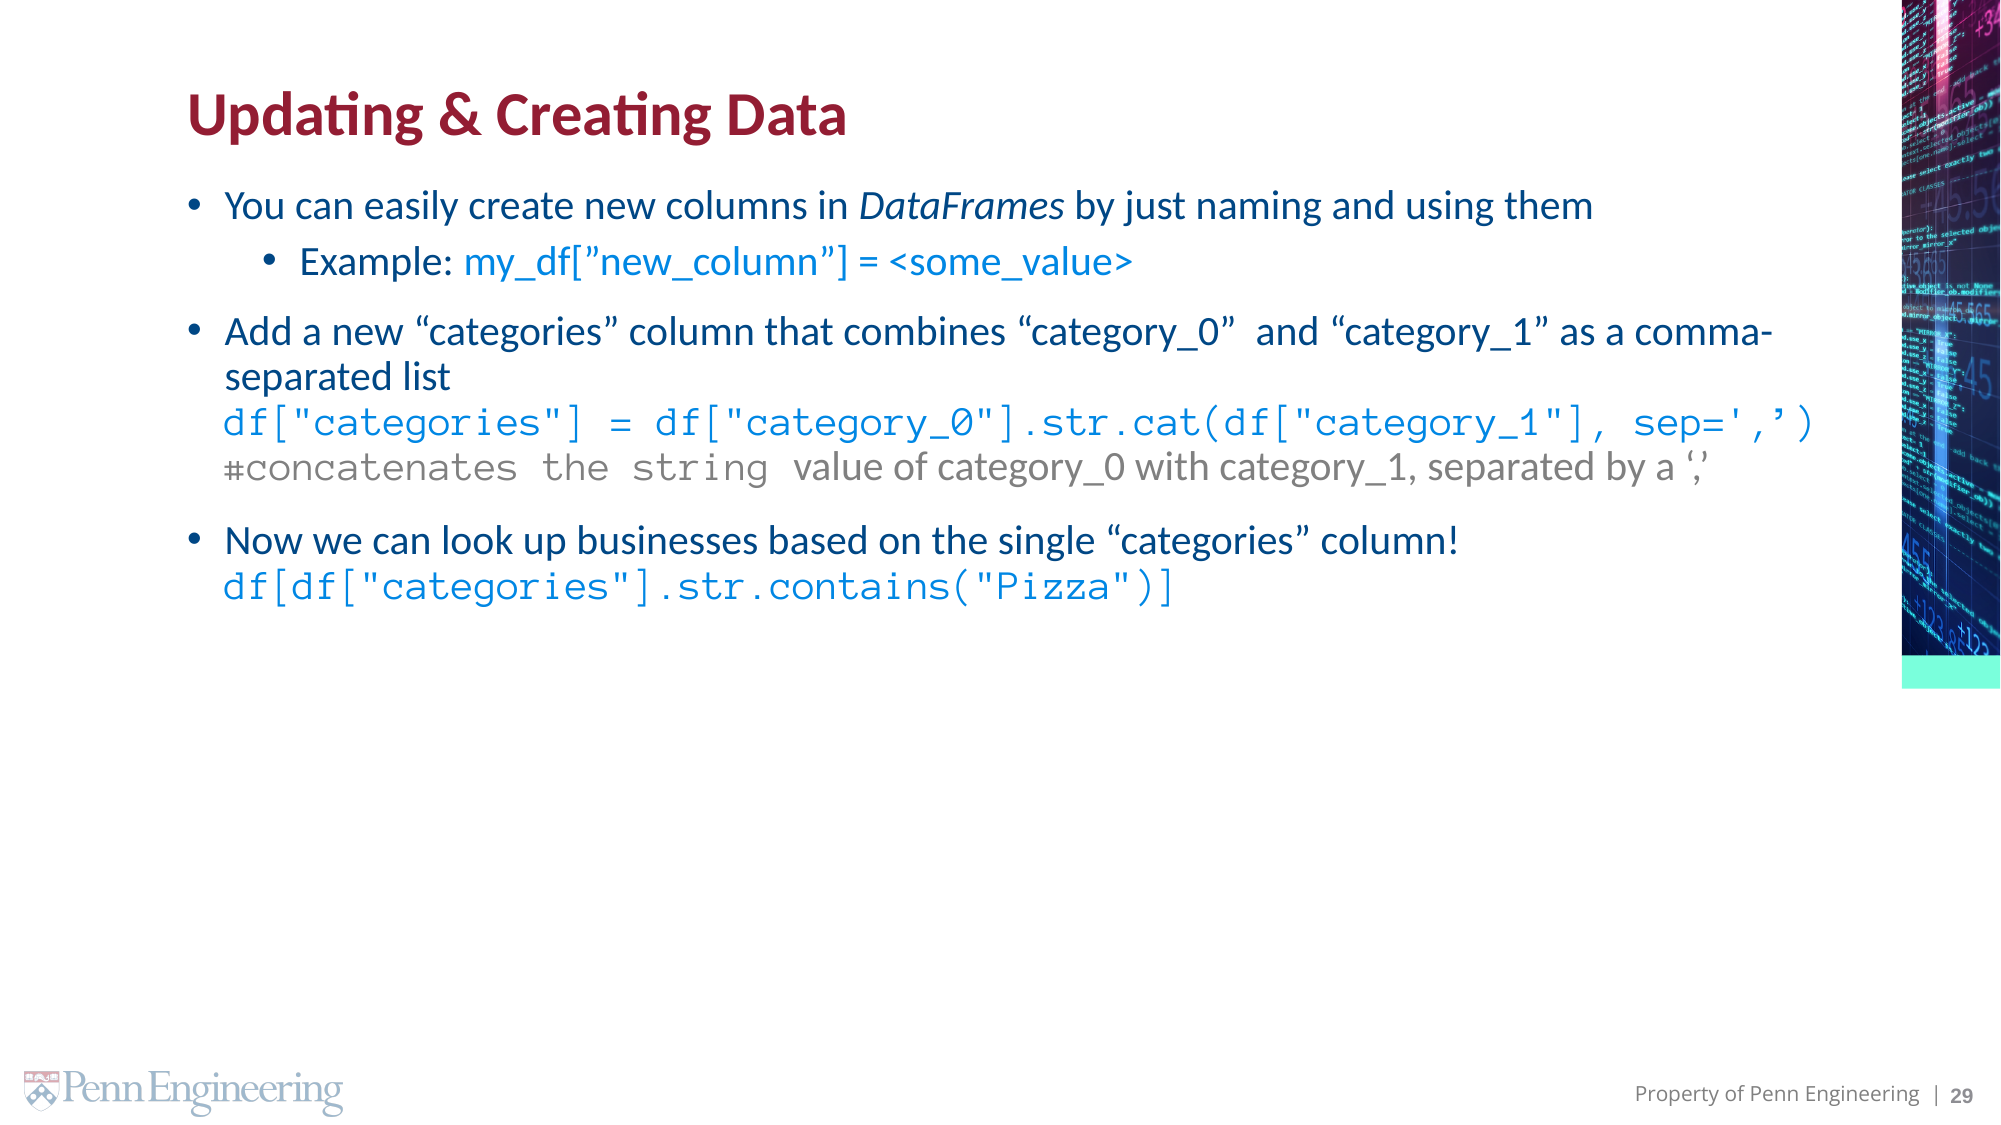

# Updating & Creating Data
You can easily create new columns in DataFrames by just naming and using them
Example: my_df[”new_column”] = <some_value>
Add a new “categories” column that combines “category_0”  and “category_1” as a comma-separated list
df["categories"] = df["category_0"].str.cat(df["category_1"], sep=',’) #concatenates the string value of category_0 with category_1, separated by a ‘,’
Now we can look up businesses based on the single “categories” column! df[df["categories"].str.contains("Pizza")]

29